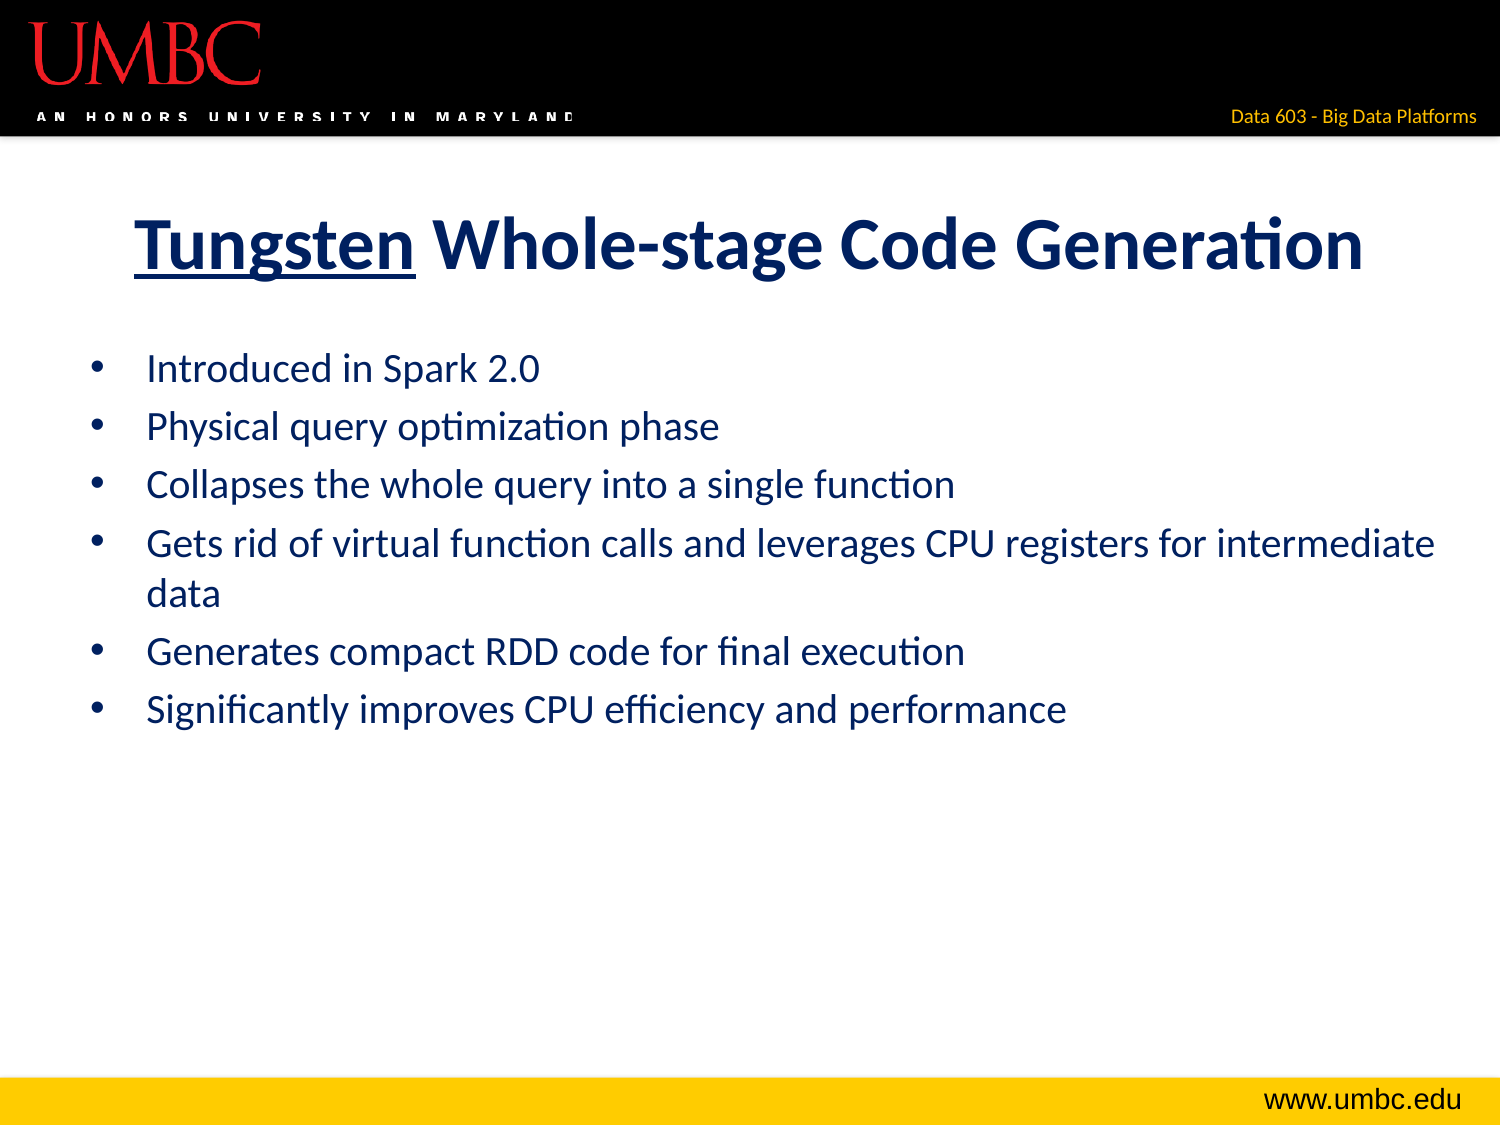

# Tungsten Whole-stage Code Generation
Introduced in Spark 2.0
Physical query optimization phase
Collapses the whole query into a single function
Gets rid of virtual function calls and leverages CPU registers for intermediate data
Generates compact RDD code for final execution
Significantly improves CPU efficiency and performance